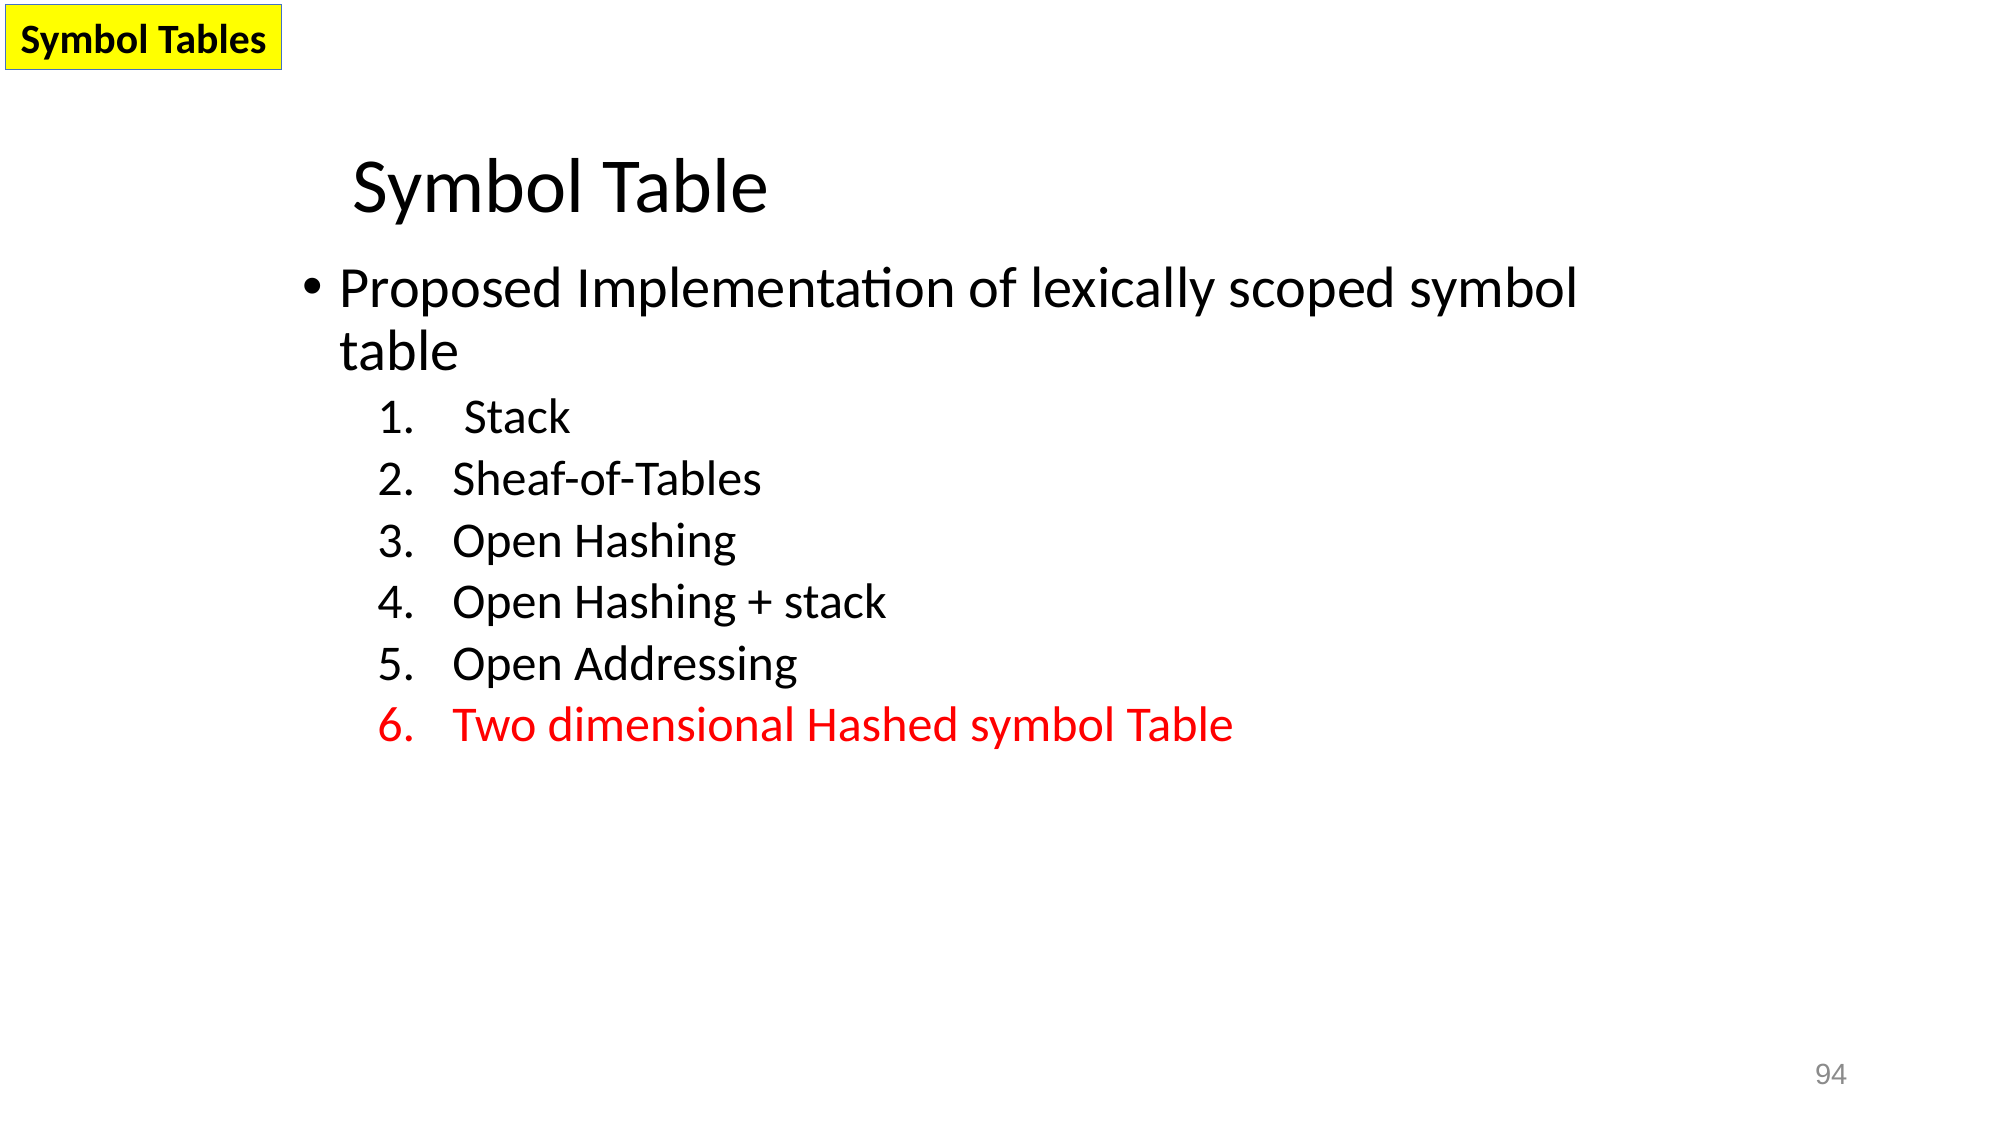

Symbol Tables
# Symbol Table
Proposed Implementation of lexically scoped symbol table
 Stack
Sheaf-of-Tables
Open Hashing
Open Hashing + stack
Open Addressing
Two dimensional Hashed symbol Table

94